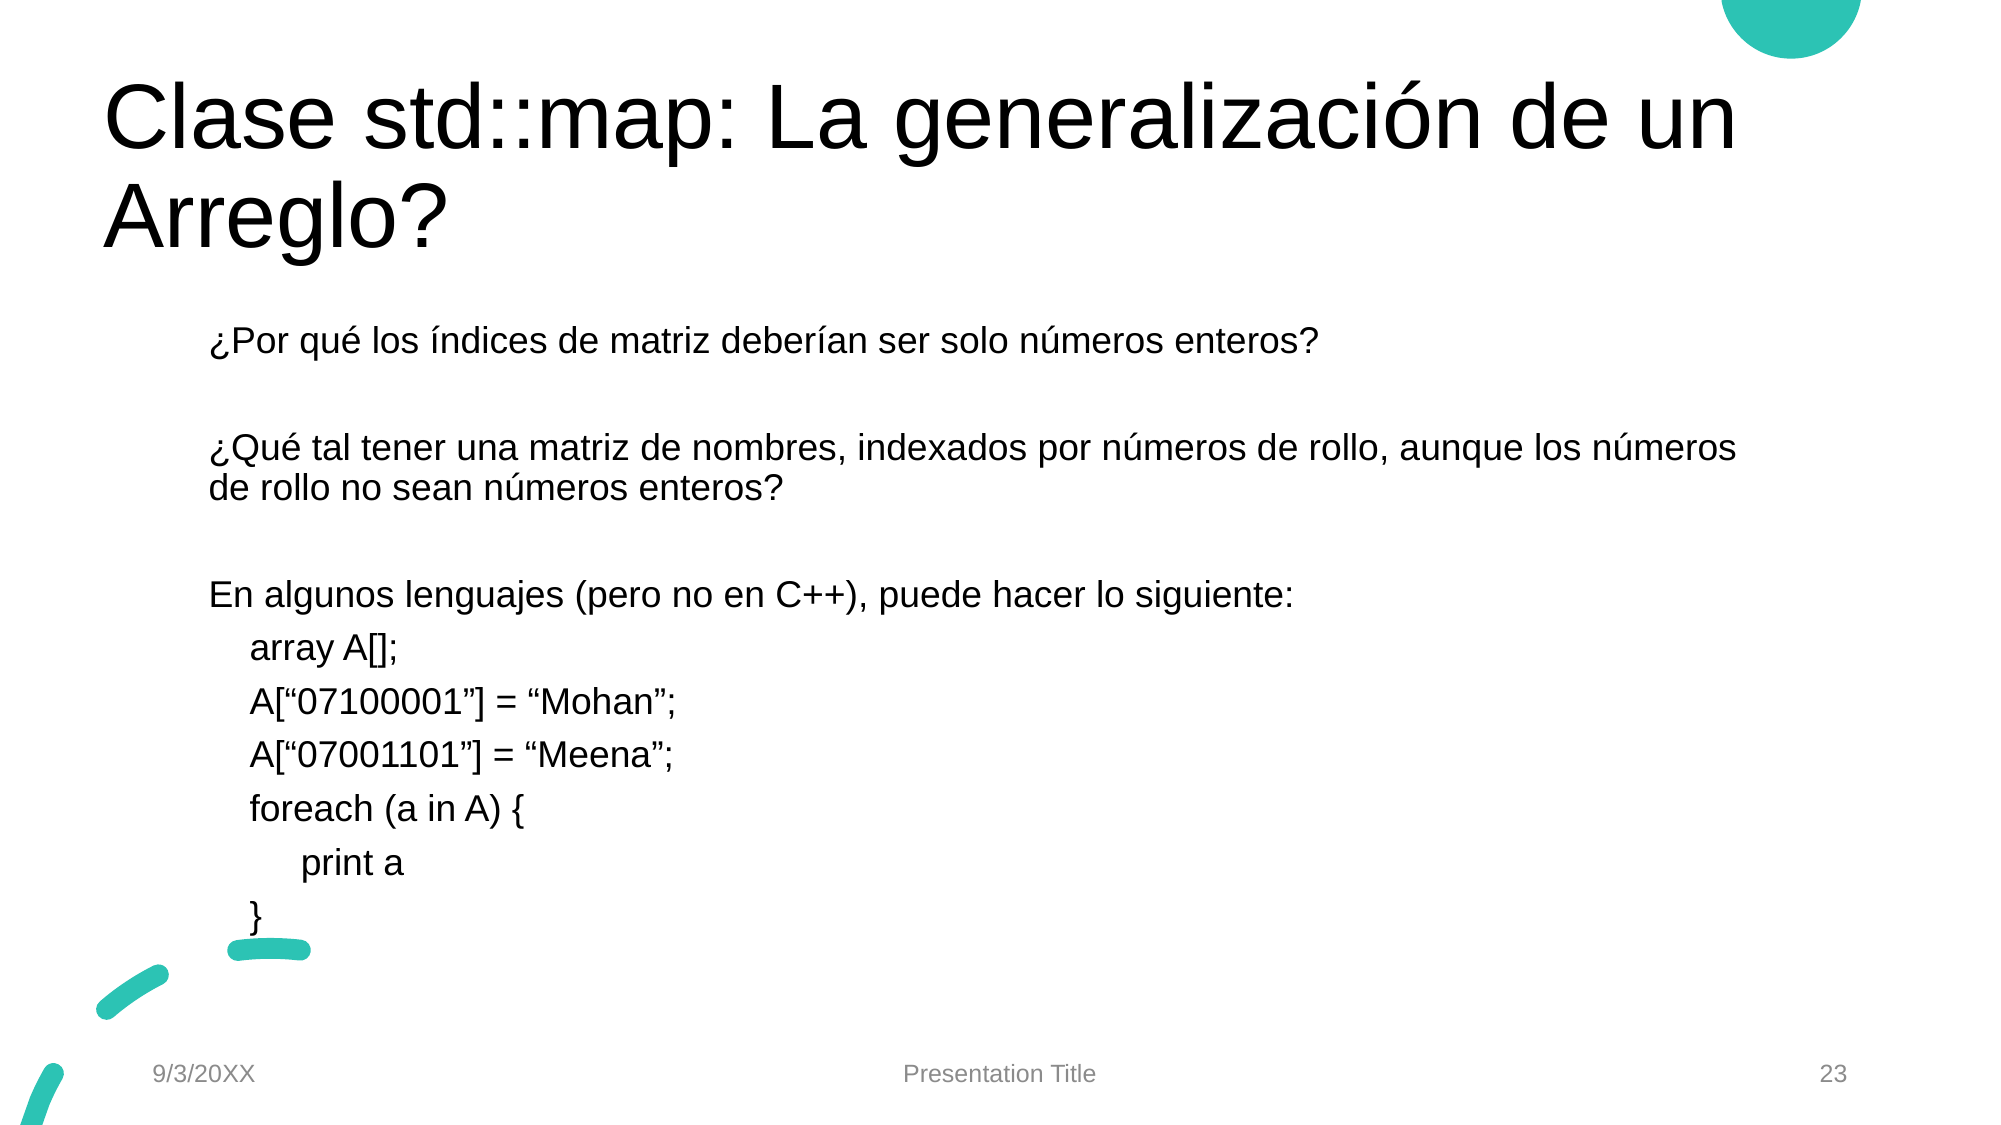

# Clase std::map: La generalización de un Arreglo?
¿Por qué los índices de matriz deberían ser solo números enteros?

¿Qué tal tener una matriz de nombres, indexados por números de rollo, aunque los números de rollo no sean números enteros?

En algunos lenguajes (pero no en C++), puede hacer lo siguiente:
    array A[];
    A[“07100001”] = “Mohan”;
    A[“07001101”] = “Meena”;
    foreach (a in A) {
         print a
    }

9/3/20XX
Presentation Title
23